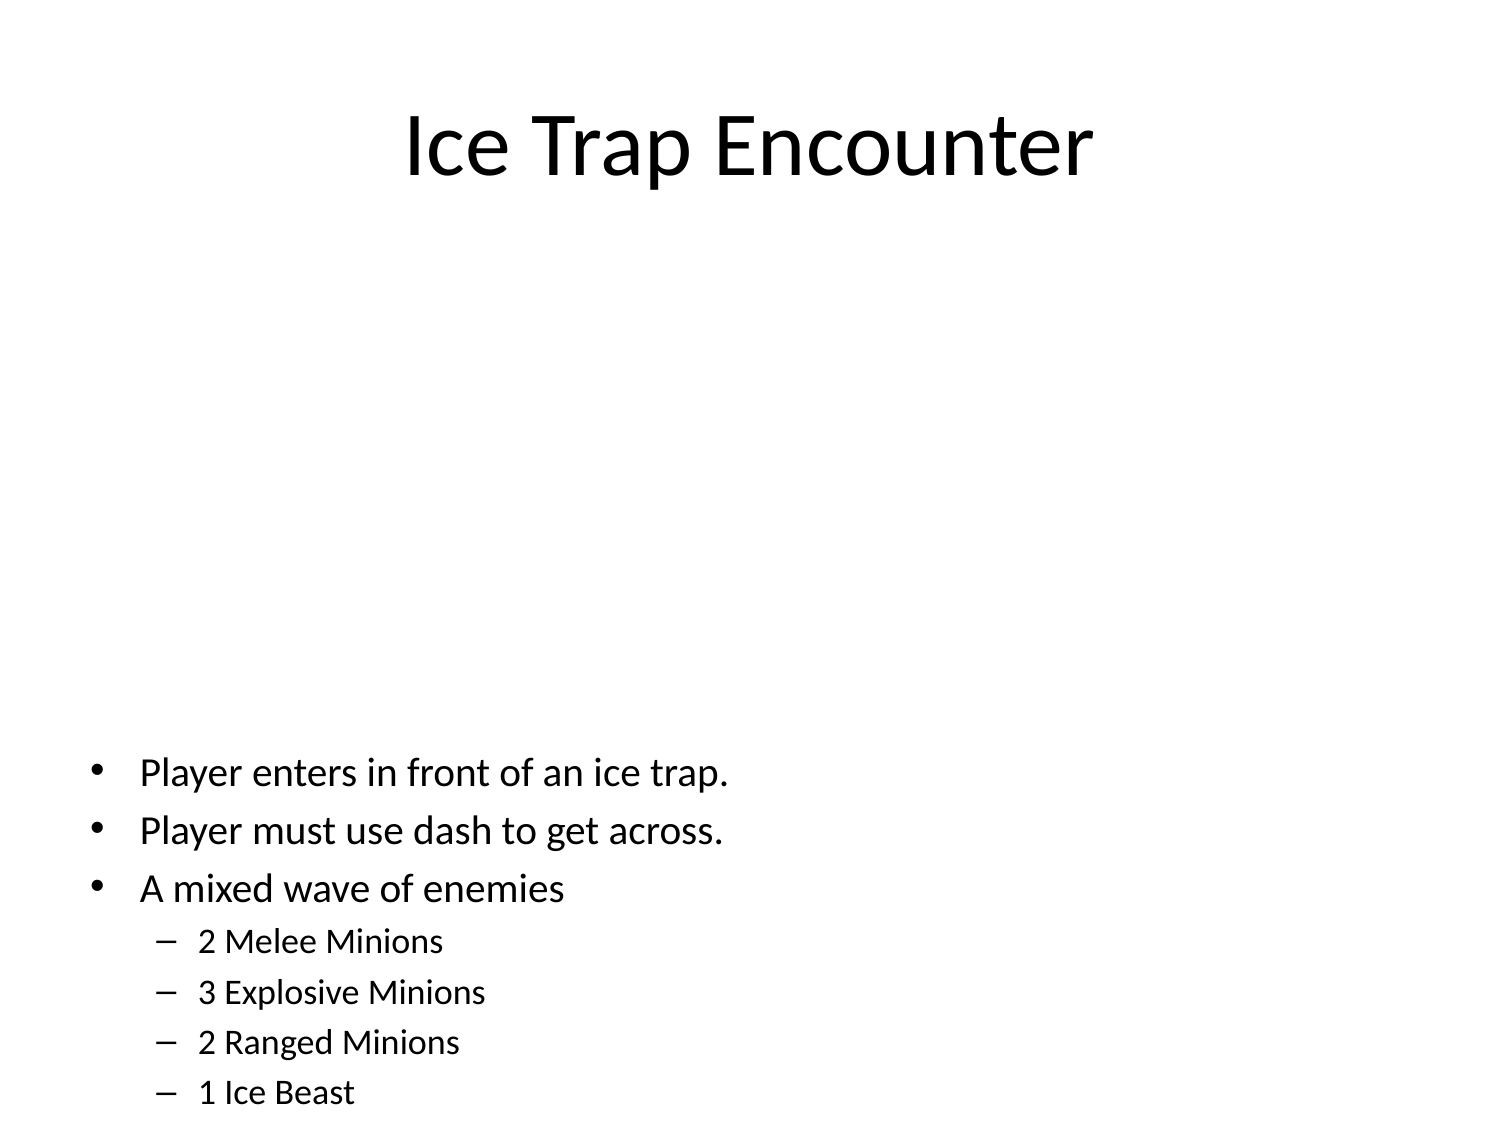

# Ice Trap Encounter
Player enters in front of an ice trap.
Player must use dash to get across.
A mixed wave of enemies
2 Melee Minions
3 Explosive Minions
2 Ranged Minions
1 Ice Beast